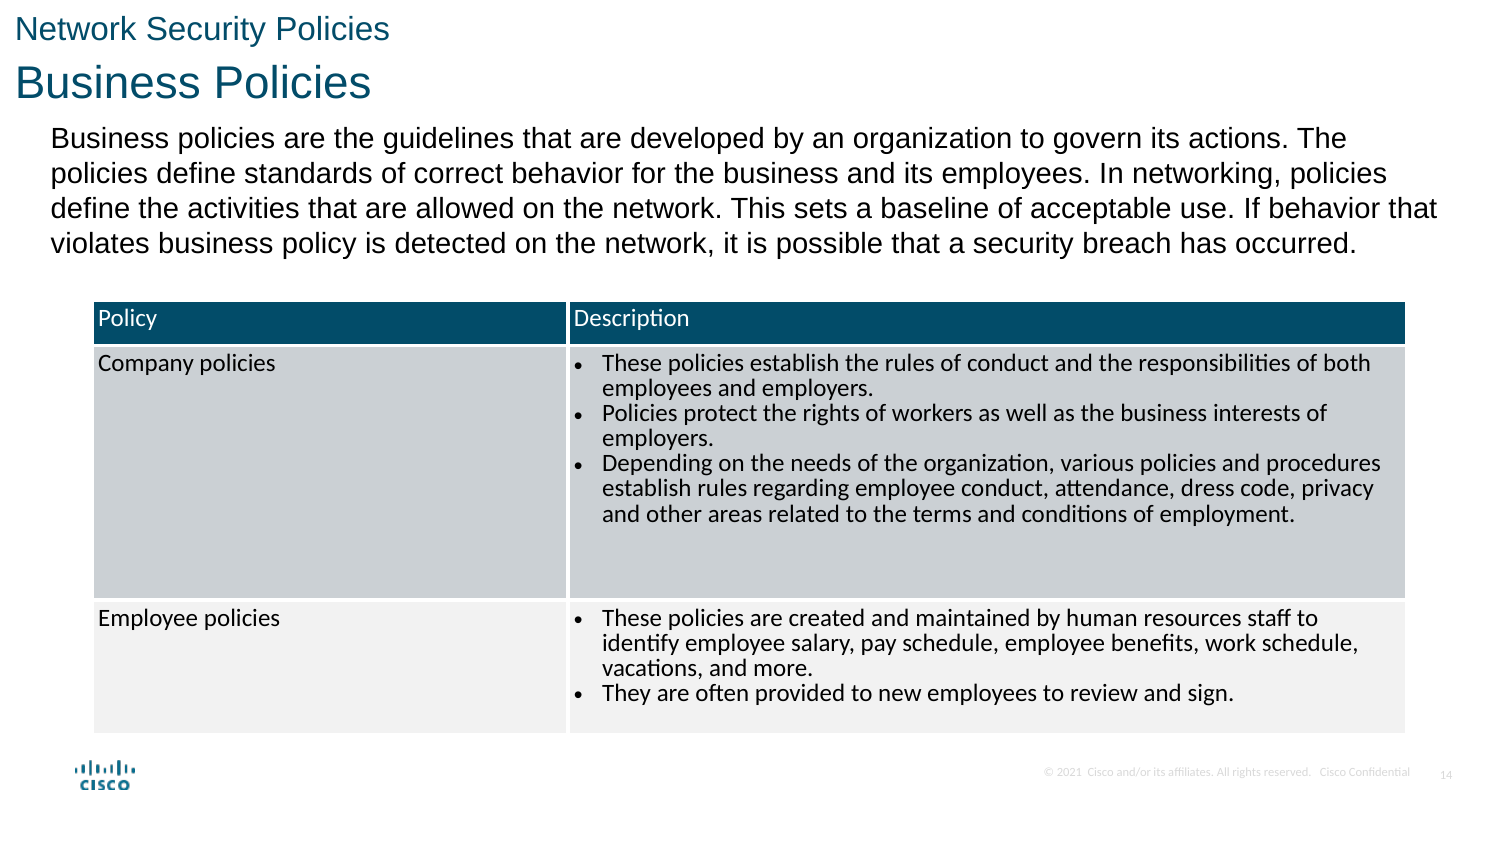

# Network Security Policies
Business Policies
Business policies are the guidelines that are developed by an organization to govern its actions. The policies define standards of correct behavior for the business and its employees. In networking, policies define the activities that are allowed on the network. This sets a baseline of acceptable use. If behavior that violates business policy is detected on the network, it is possible that a security breach has occurred.
| Policy | Description |
| --- | --- |
| Company policies | These policies establish the rules of conduct and the responsibilities of both employees and employers. Policies protect the rights of workers as well as the business interests of employers. Depending on the needs of the organization, various policies and procedures establish rules regarding employee conduct, attendance, dress code, privacy and other areas related to the terms and conditions of employment. |
| Employee policies | These policies are created and maintained by human resources staff to identify employee salary, pay schedule, employee benefits, work schedule, vacations, and more. They are often provided to new employees to review and sign. |
14